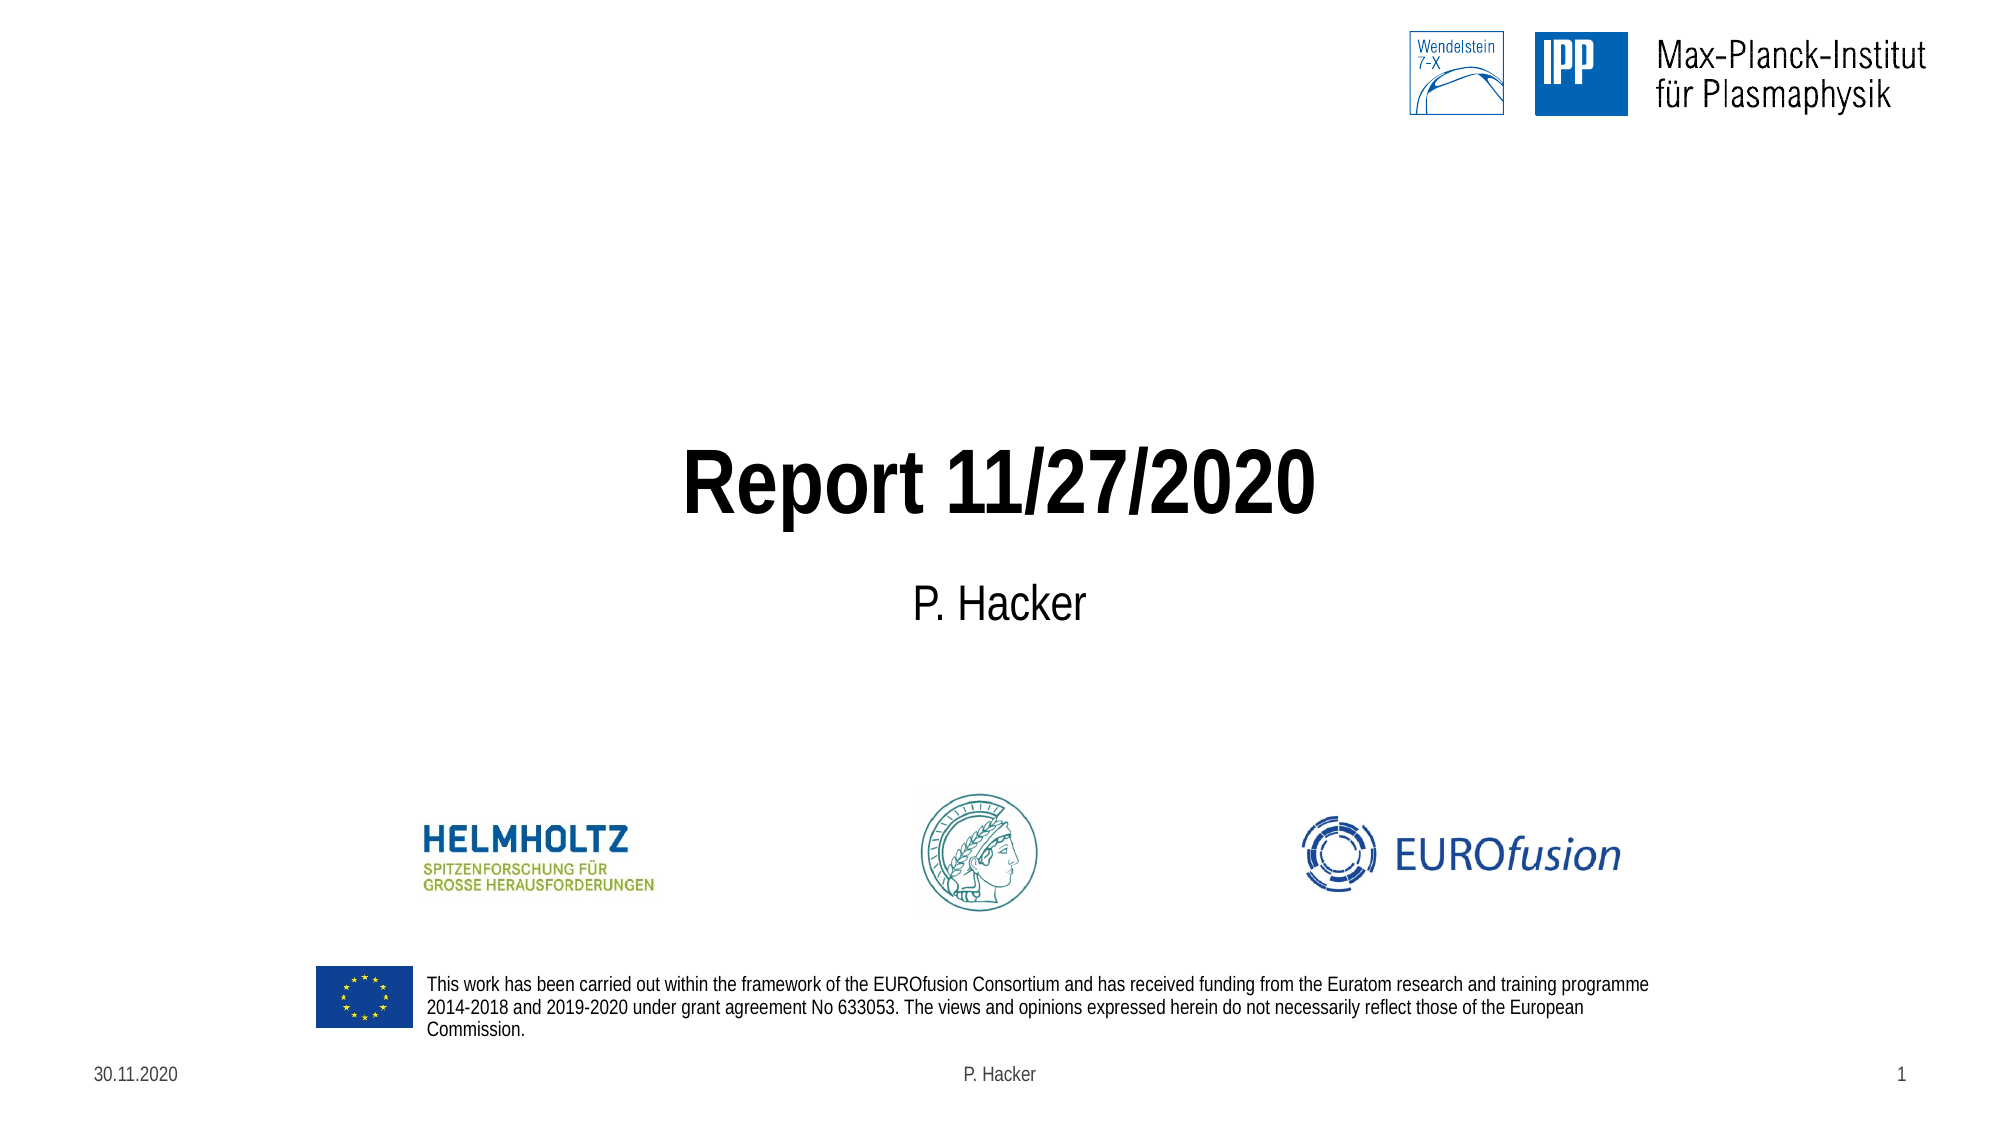

# Report 11/27/2020
P. Hacker
30.11.2020
P. Hacker
1